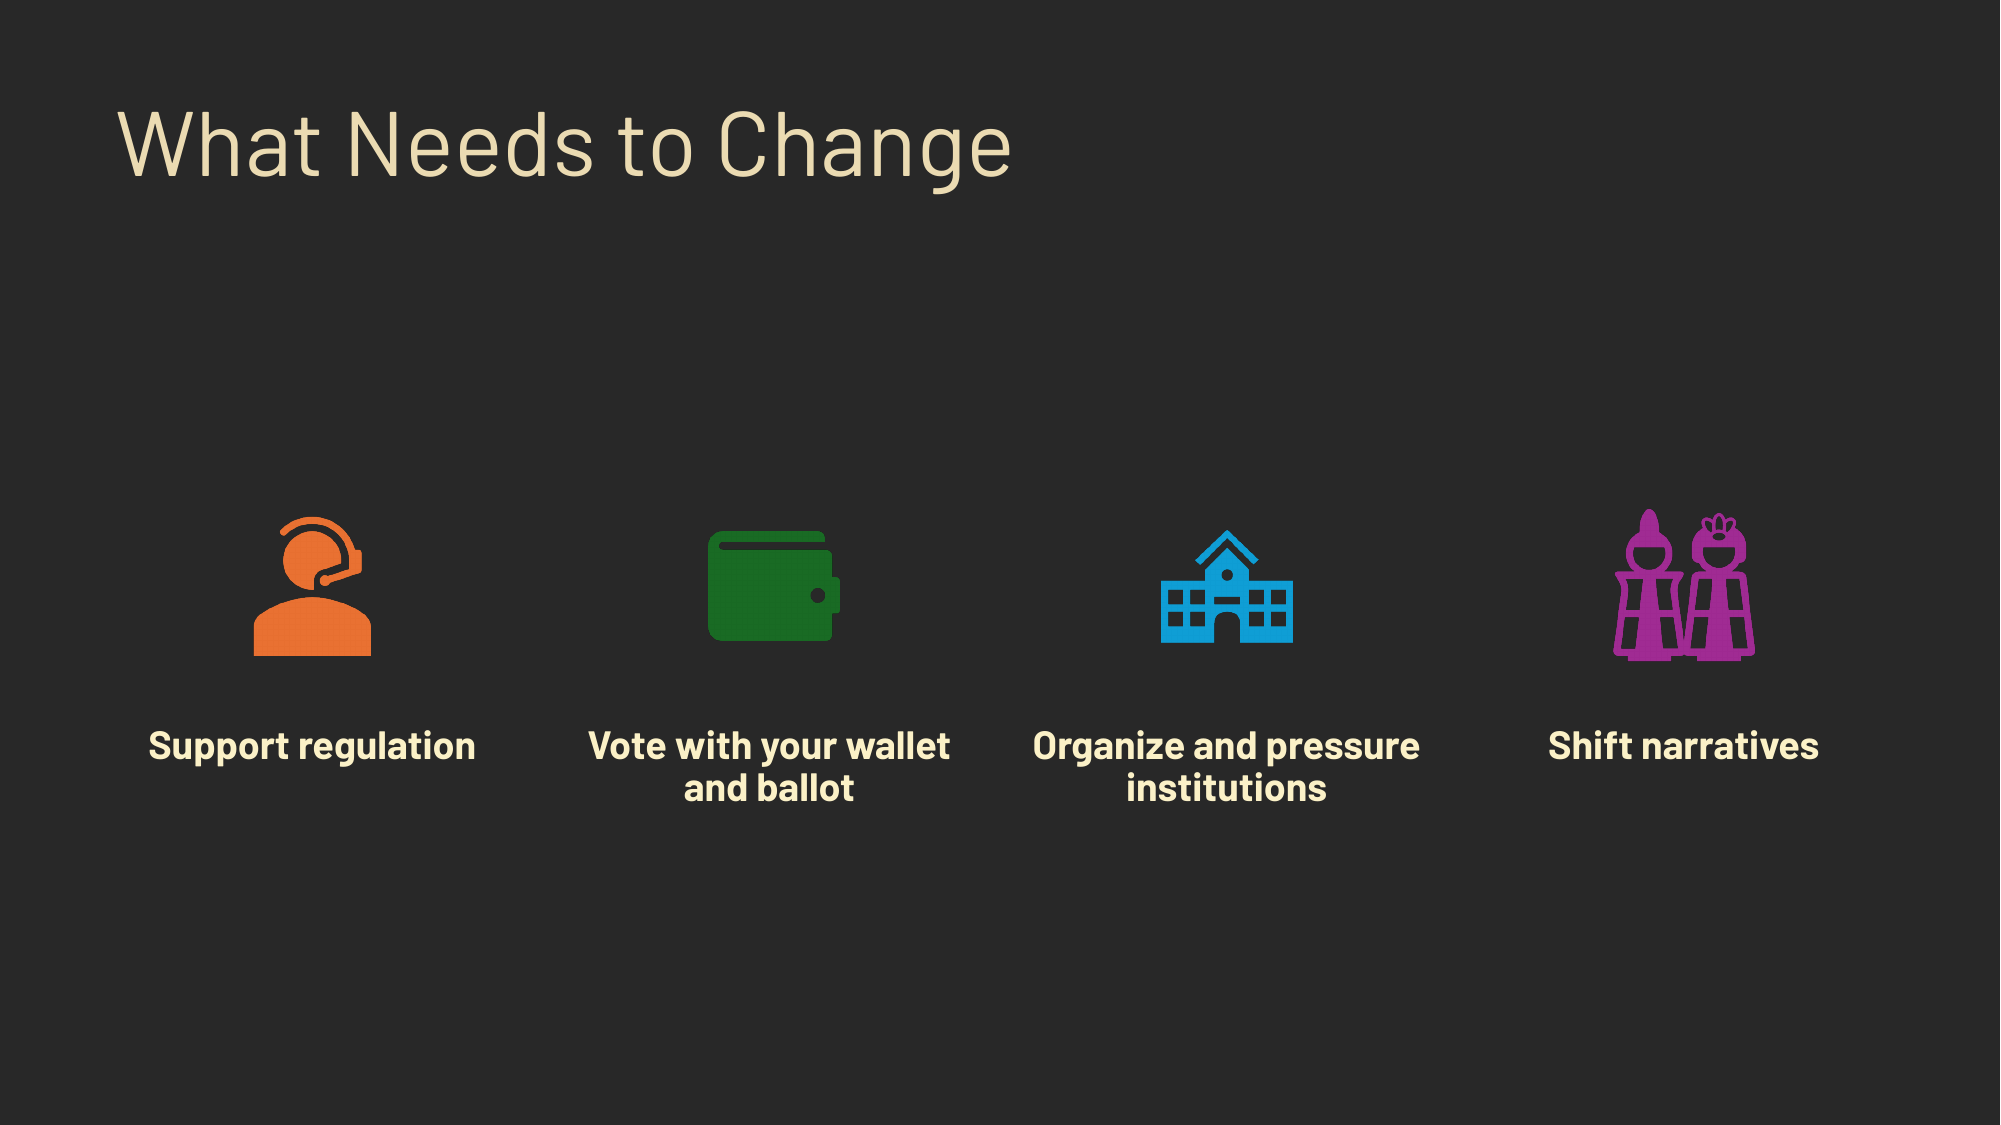

# What Needs to Change
Support regulation
Vote with your wallet and ballot
Organize and pressure institutions
Shift narratives